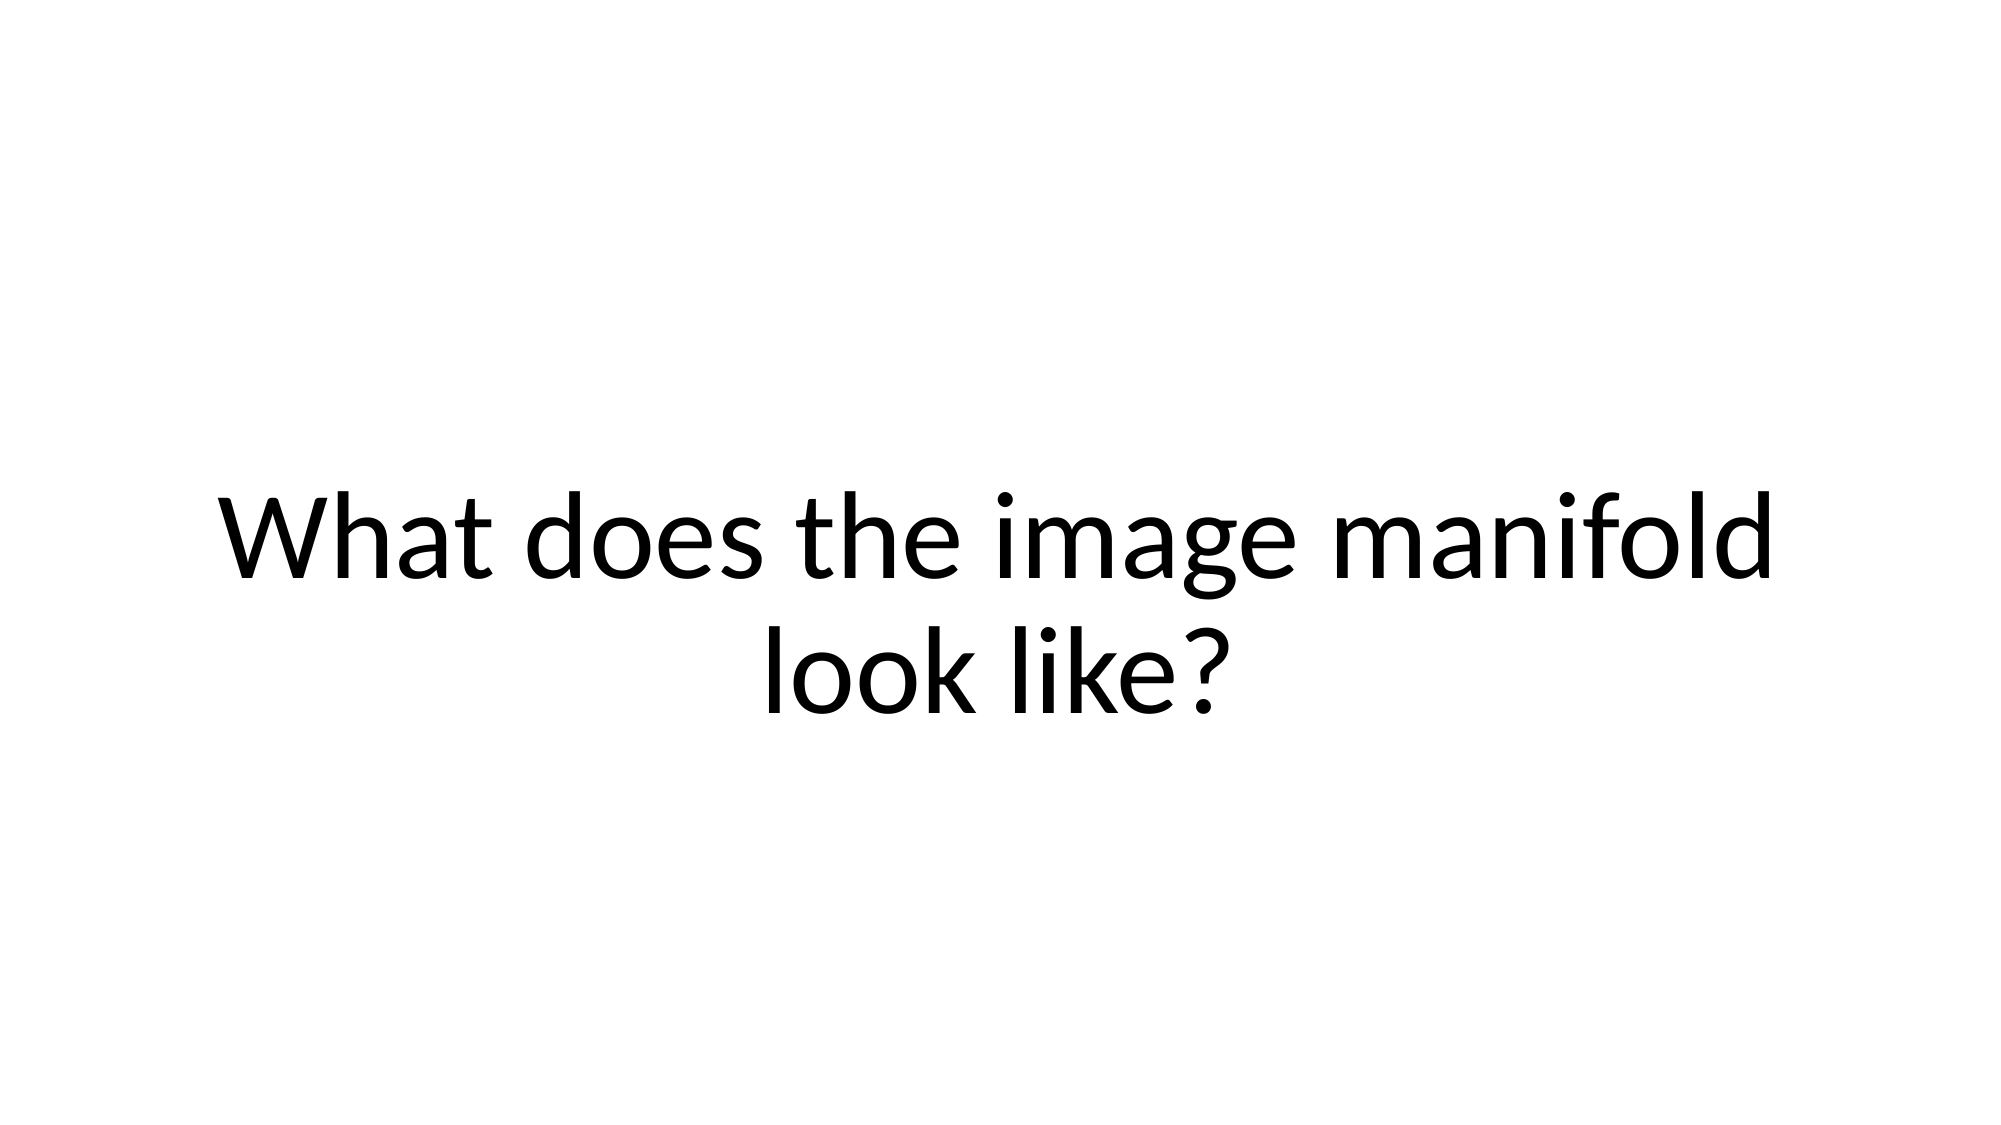

# What does the image manifold look like?